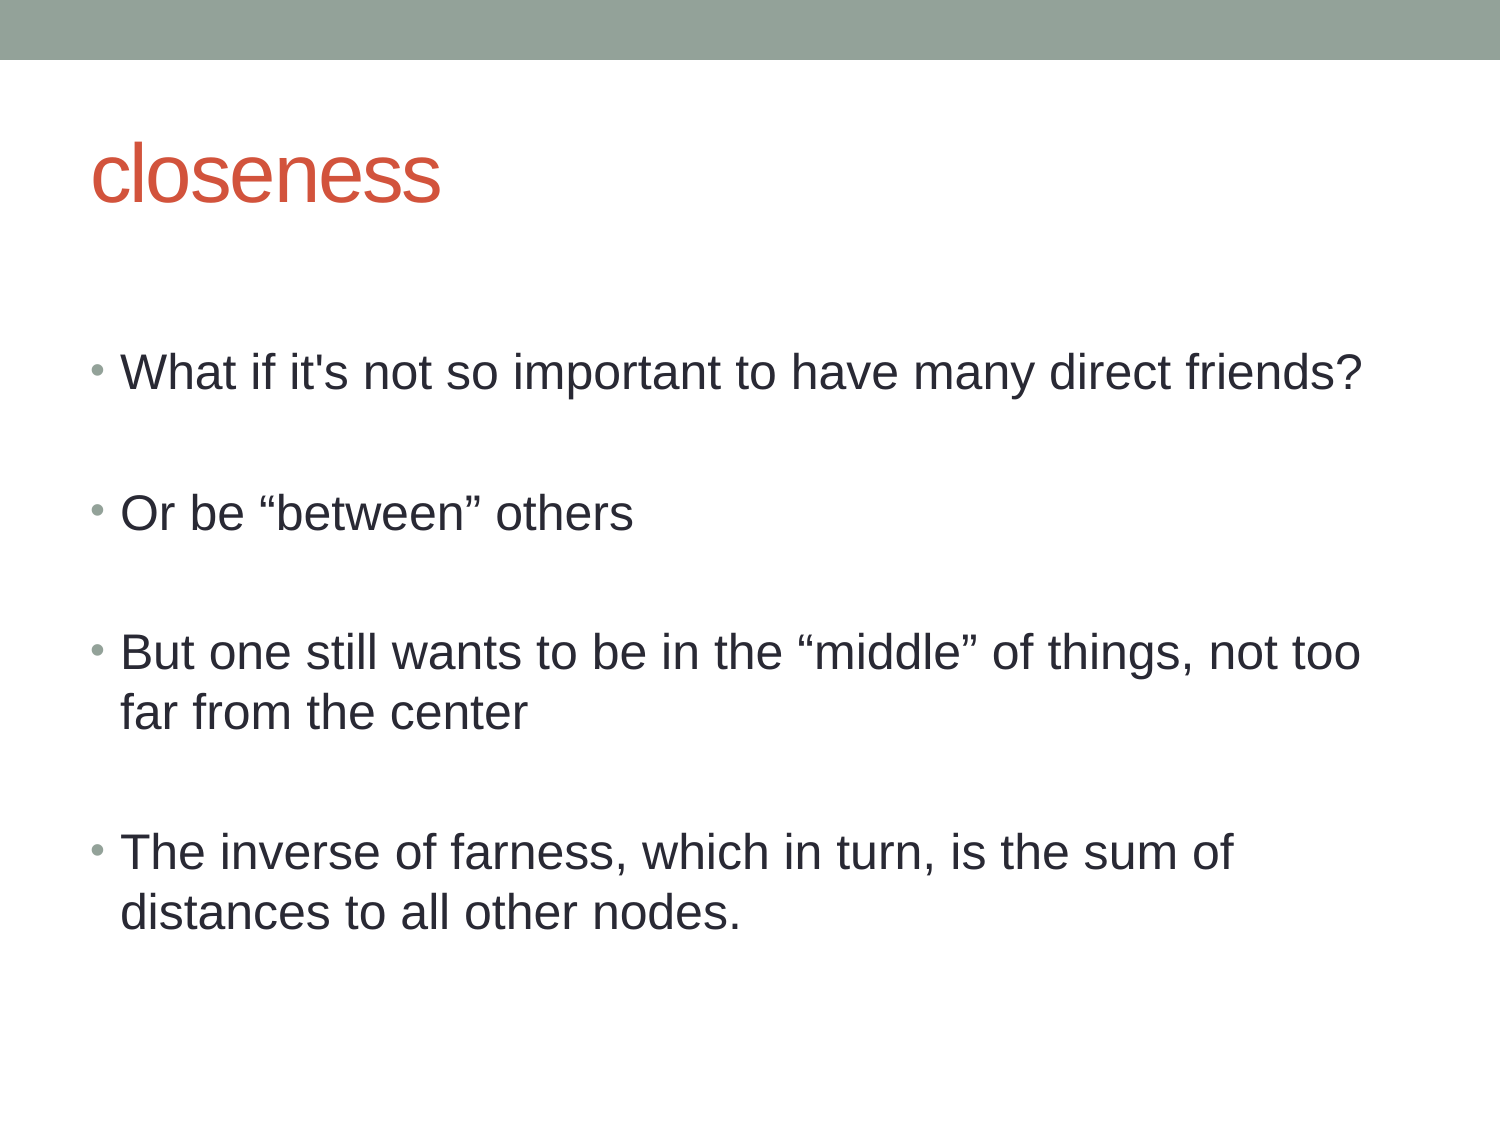

# closeness

What if it's not so important to have many direct friends?

Or be “between” others

But one still wants to be in the “middle” of things, not too far from the center

The inverse of farness, which in turn, is the sum of distances to all other nodes.